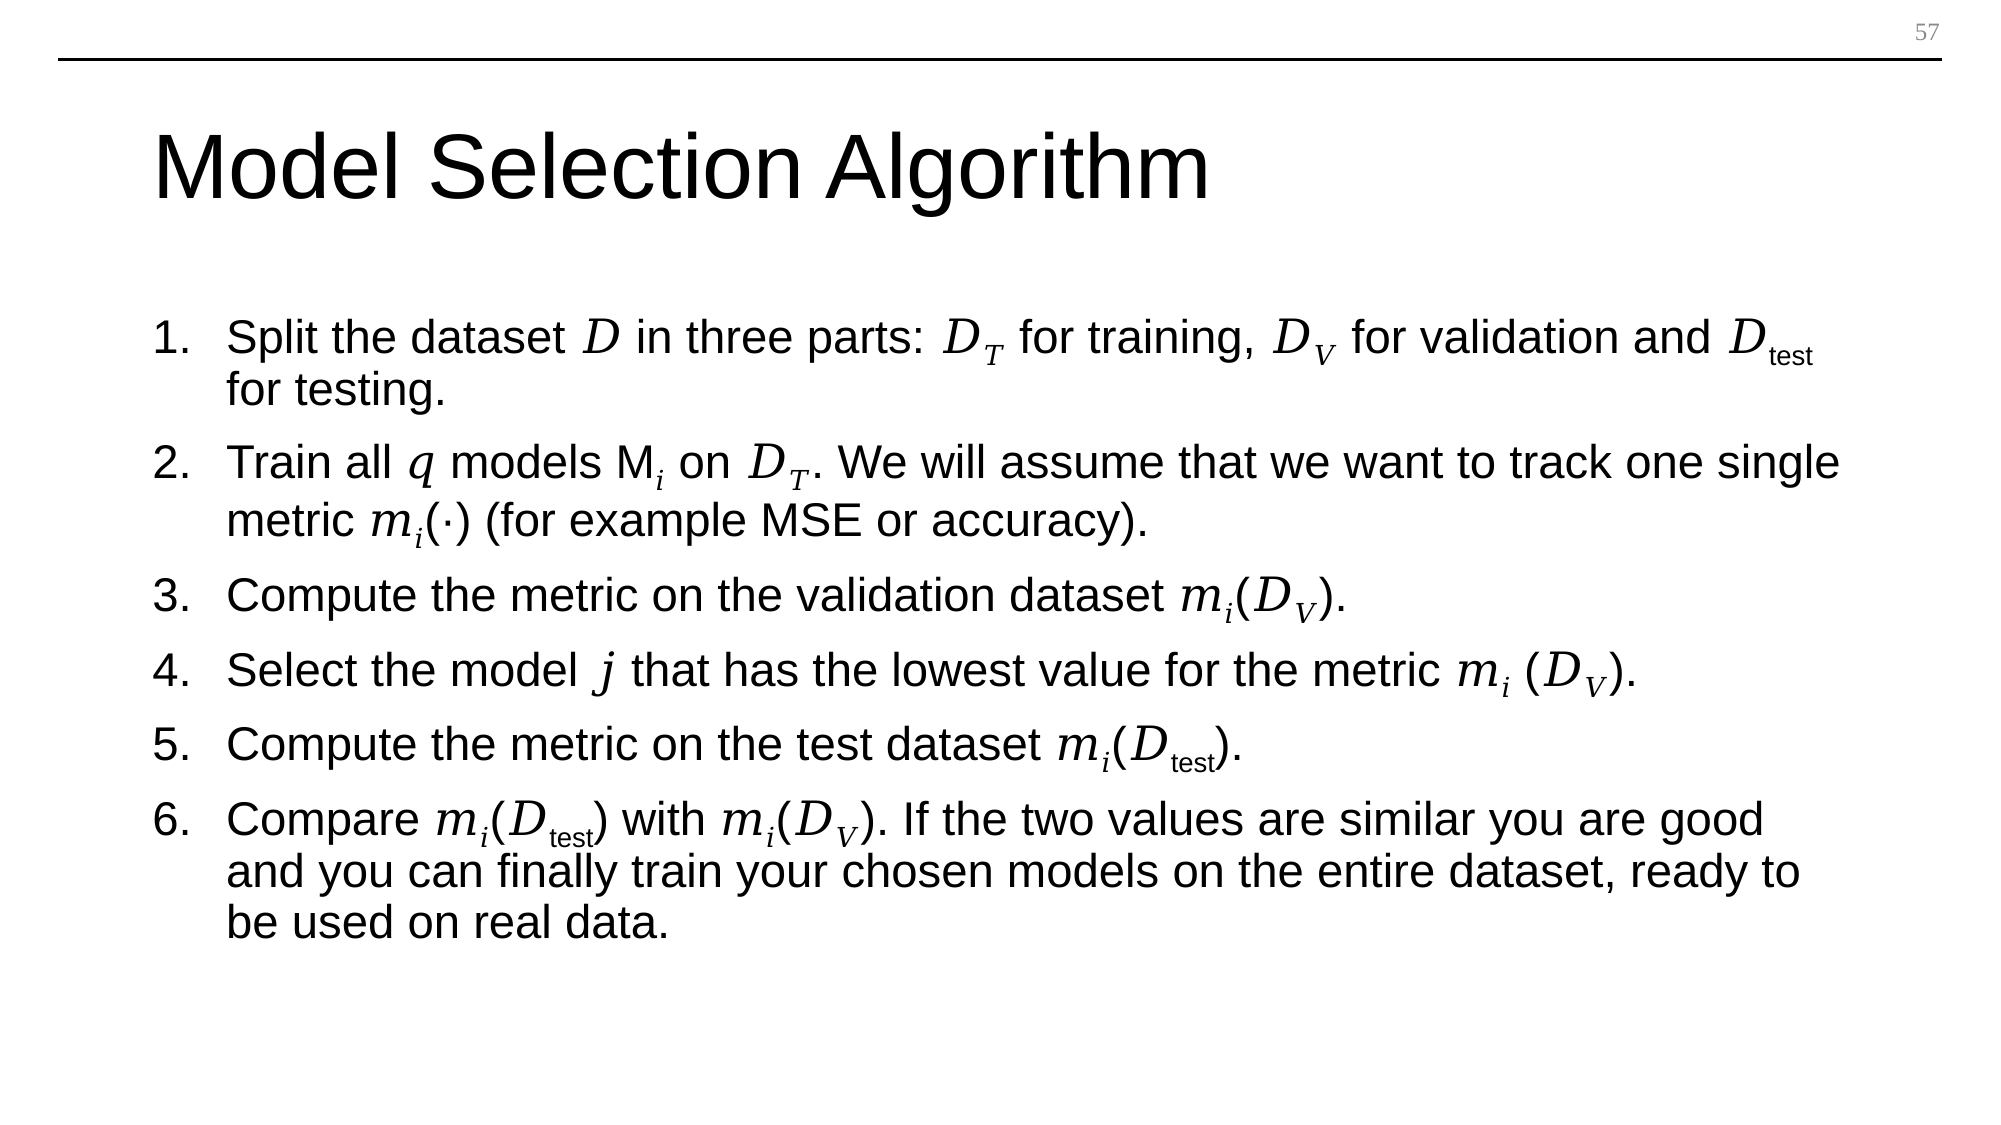

# Model Selection Algorithm
Split the dataset 𝐷 in three parts: 𝐷𝑇 for training, 𝐷𝑉 for validation and 𝐷test for testing.
Train all 𝑞 models M𝑖 on 𝐷𝑇. We will assume that we want to track one single metric 𝑚𝑖(·) (for example MSE or accuracy).
Compute the metric on the validation dataset 𝑚𝑖(𝐷𝑉).
Select the model 𝑗 that has the lowest value for the metric 𝑚𝑖 (𝐷𝑉).
Compute the metric on the test dataset 𝑚𝑖(𝐷test).
Compare 𝑚𝑖(𝐷test) with 𝑚𝑖(𝐷𝑉). If the two values are similar you are good and you can finally train your chosen models on the entire dataset, ready to be used on real data.